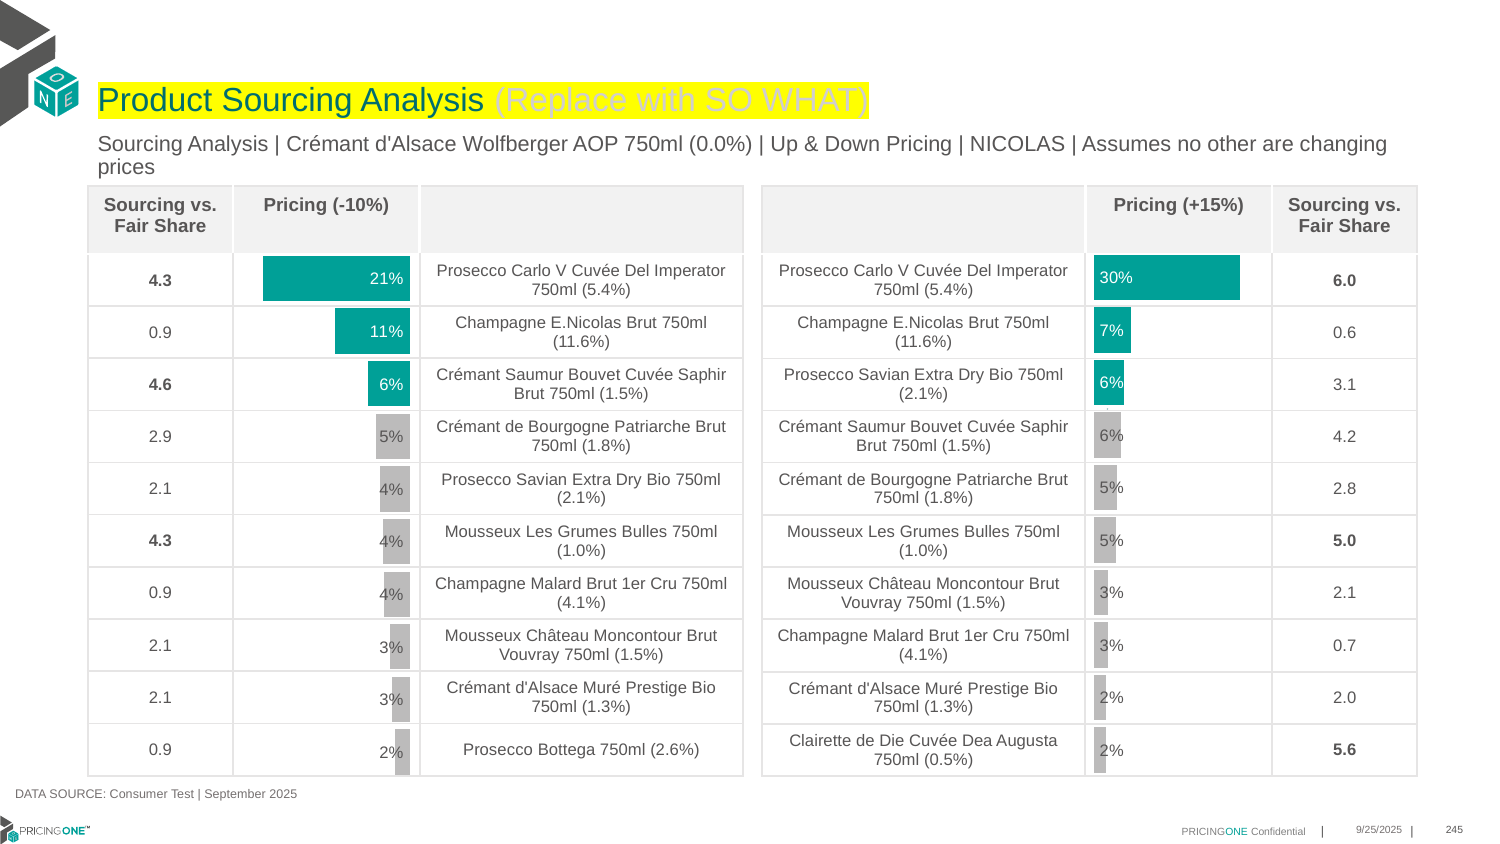

# Product Sourcing Analysis (Replace with SO WHAT)
Sourcing Analysis | Crémant d'Alsace Wolfberger AOP 750ml (0.0%) | Up & Down Pricing | NICOLAS | Assumes no other are changing prices
| Sourcing vs. Fair Share | Pricing (-10%) |  |
| --- | --- | --- |
| 4.3 |  | Prosecco Carlo V Cuvée Del Imperator 750ml (5.4%) |
| 0.9 |  | Champagne E.Nicolas Brut 750ml (11.6%) |
| 4.6 |  | Crémant Saumur Bouvet Cuvée Saphir Brut 750ml (1.5%) |
| 2.9 |  | Crémant de Bourgogne Patriarche Brut 750ml (1.8%) |
| 2.1 |  | Prosecco Savian Extra Dry Bio 750ml (2.1%) |
| 4.3 |  | Mousseux Les Grumes Bulles 750ml (1.0%) |
| 0.9 |  | Champagne Malard Brut 1er Cru 750ml (4.1%) |
| 2.1 |  | Mousseux Château Moncontour Brut Vouvray 750ml (1.5%) |
| 2.1 |  | Crémant d'Alsace Muré Prestige Bio 750ml (1.3%) |
| 0.9 |  | Prosecco Bottega 750ml (2.6%) |
|  | Pricing (+15%) | Sourcing vs. Fair Share |
| --- | --- | --- |
| Prosecco Carlo V Cuvée Del Imperator 750ml (5.4%) |  | 6.0 |
| Champagne E.Nicolas Brut 750ml (11.6%) |  | 0.6 |
| Prosecco Savian Extra Dry Bio 750ml (2.1%) |  | 3.1 |
| Crémant Saumur Bouvet Cuvée Saphir Brut 750ml (1.5%) |  | 4.2 |
| Crémant de Bourgogne Patriarche Brut 750ml (1.8%) |  | 2.8 |
| Mousseux Les Grumes Bulles 750ml (1.0%) |  | 5.0 |
| Mousseux Château Moncontour Brut Vouvray 750ml (1.5%) |  | 2.1 |
| Champagne Malard Brut 1er Cru 750ml (4.1%) |  | 0.7 |
| Crémant d'Alsace Muré Prestige Bio 750ml (1.3%) |  | 2.0 |
| Clairette de Die Cuvée Dea Augusta 750ml (0.5%) |  | 5.6 |

### Chart

| Category | Crémant d'Alsace Wolfberger AOP 750ml (0.0%) |
|---|---|
| Prosecco Carlo V Cuvée Del Imperator 750ml (5.4%) | 0.2964979474313886 |
| Champagne E.Nicolas Brut 750ml (11.6%) | 0.0745223436670763 |
| Prosecco Savian Extra Dry Bio 750ml (2.1%) | 0.06196435871488279 |
| Crémant Saumur Bouvet Cuvée Saphir Brut 750ml (1.5%) | 0.055307436153930196 |
| Crémant de Bourgogne Patriarche Brut 750ml (1.8%) | 0.04722016970064733 |
| Mousseux Les Grumes Bulles 750ml (1.0%) | 0.045950351696979204 |
| Mousseux Château Moncontour Brut Vouvray 750ml (1.5%) | 0.029008235479889576 |
| Champagne Malard Brut 1er Cru 750ml (4.1%) | 0.028593240114942405 |
| Crémant d'Alsace Muré Prestige Bio 750ml (1.3%) | 0.024753867473866275 |
| Clairette de Die Cuvée Dea Augusta 750ml (0.5%) | 0.024005265324909684 |

### Chart

| Category | Crémant d'Alsace Wolfberger AOP 750ml (0.0%) |
|---|---|
| Prosecco Carlo V Cuvée Del Imperator 750ml (5.4%) | 0.2102617345827434 |
| Champagne E.Nicolas Brut 750ml (11.6%) | 0.10738979866448384 |
| Crémant Saumur Bouvet Cuvée Saphir Brut 750ml (1.5%) | 0.06093468895744322 |
| Crémant de Bourgogne Patriarche Brut 750ml (1.8%) | 0.04901832660176883 |
| Prosecco Savian Extra Dry Bio 750ml (2.1%) | 0.04301808069315826 |
| Mousseux Les Grumes Bulles 750ml (1.0%) | 0.03899178408080777 |
| Champagne Malard Brut 1er Cru 750ml (4.1%) | 0.036801191318704615 |
| Mousseux Château Moncontour Brut Vouvray 750ml (1.5%) | 0.028721728027446873 |
| Crémant d'Alsace Muré Prestige Bio 750ml (1.3%) | 0.026371171861729072 |
| Prosecco Bottega 750ml (2.6%) | 0.022032844969944863 |
DATA SOURCE: Consumer Test | September 2025

9/25/2025
245